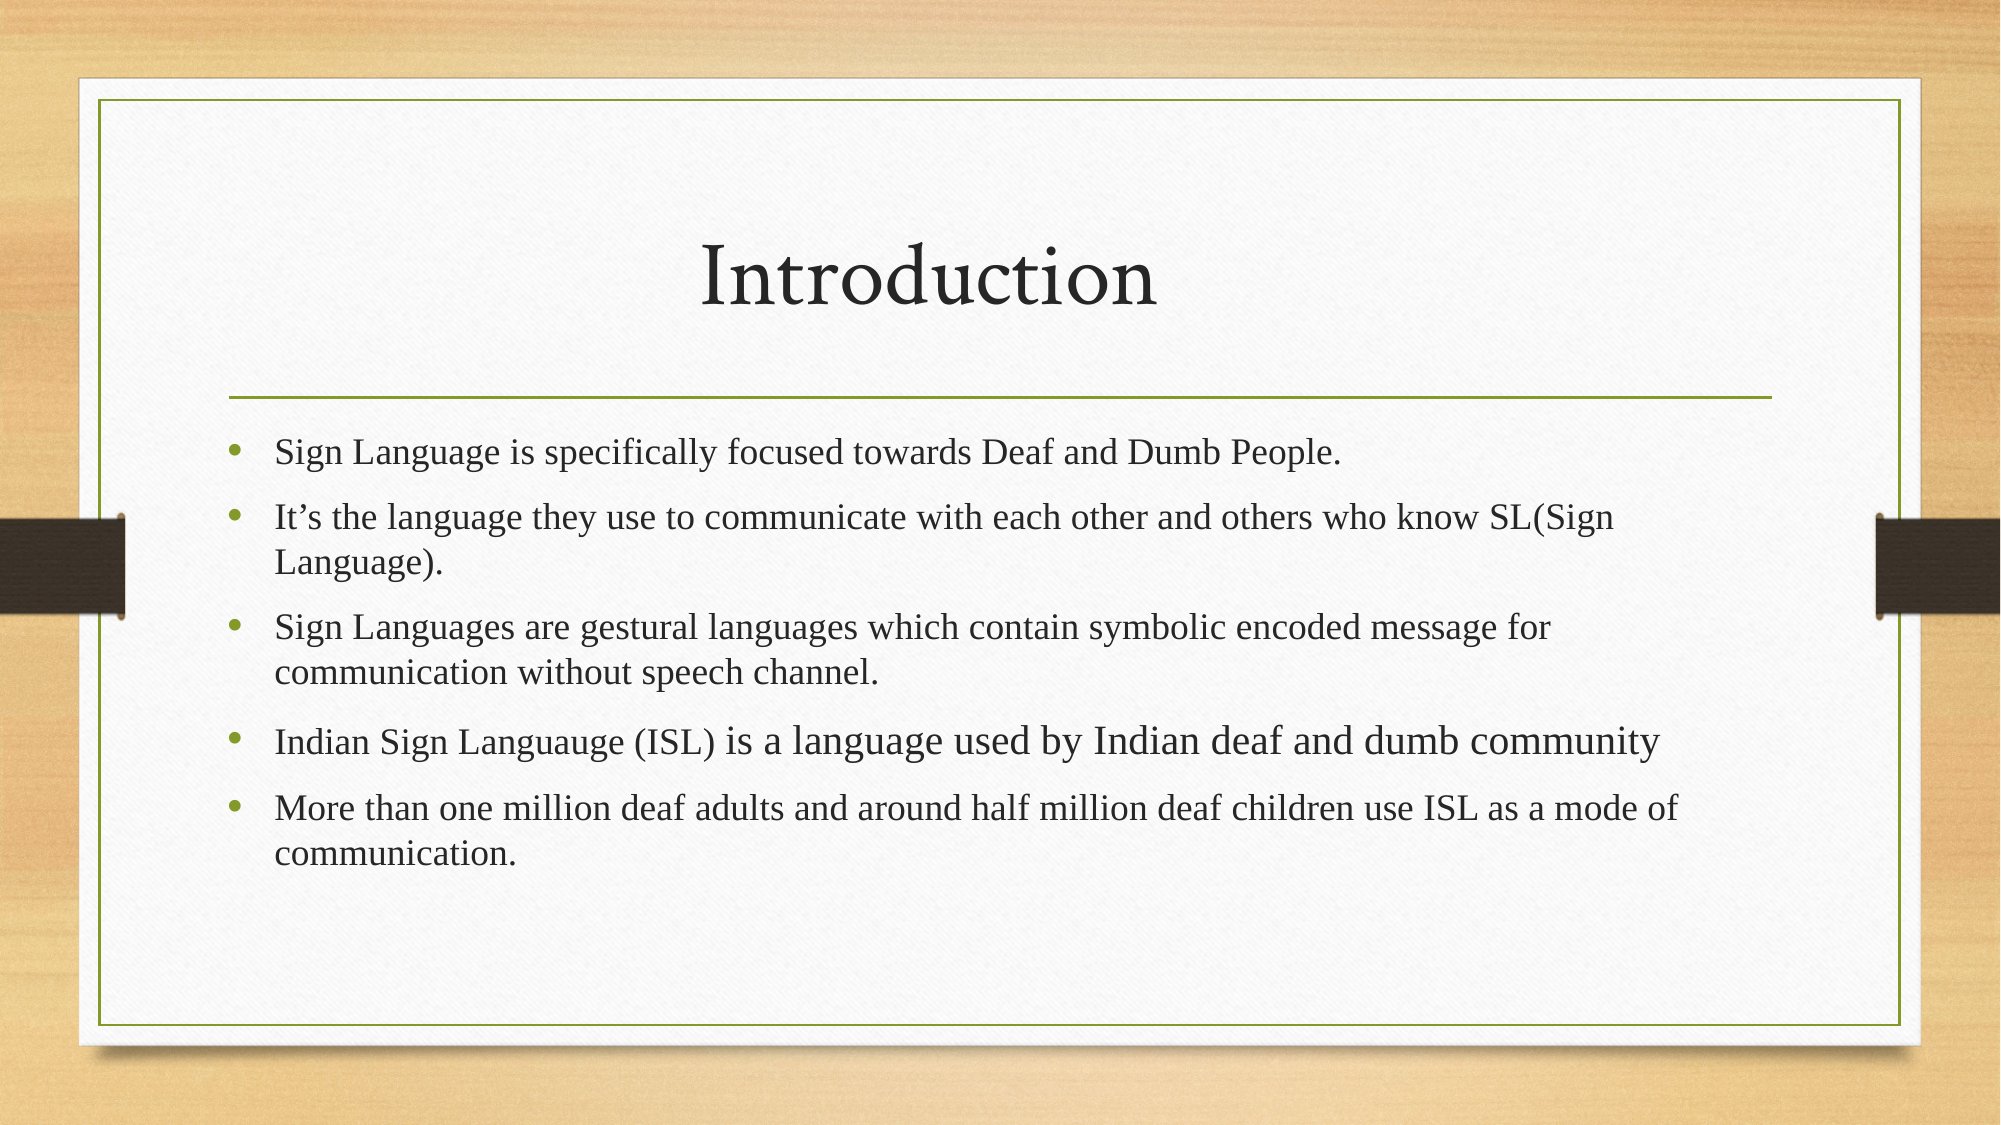

# Introduction
Sign Language is specifically focused towards Deaf and Dumb People.
It’s the language they use to communicate with each other and others who know SL(Sign Language).
Sign Languages are gestural languages which contain symbolic encoded message for communication without speech channel.
Indian Sign Languauge (ISL) is a language used by Indian deaf and dumb community
More than one million deaf adults and around half million deaf children use ISL as a mode of communication.